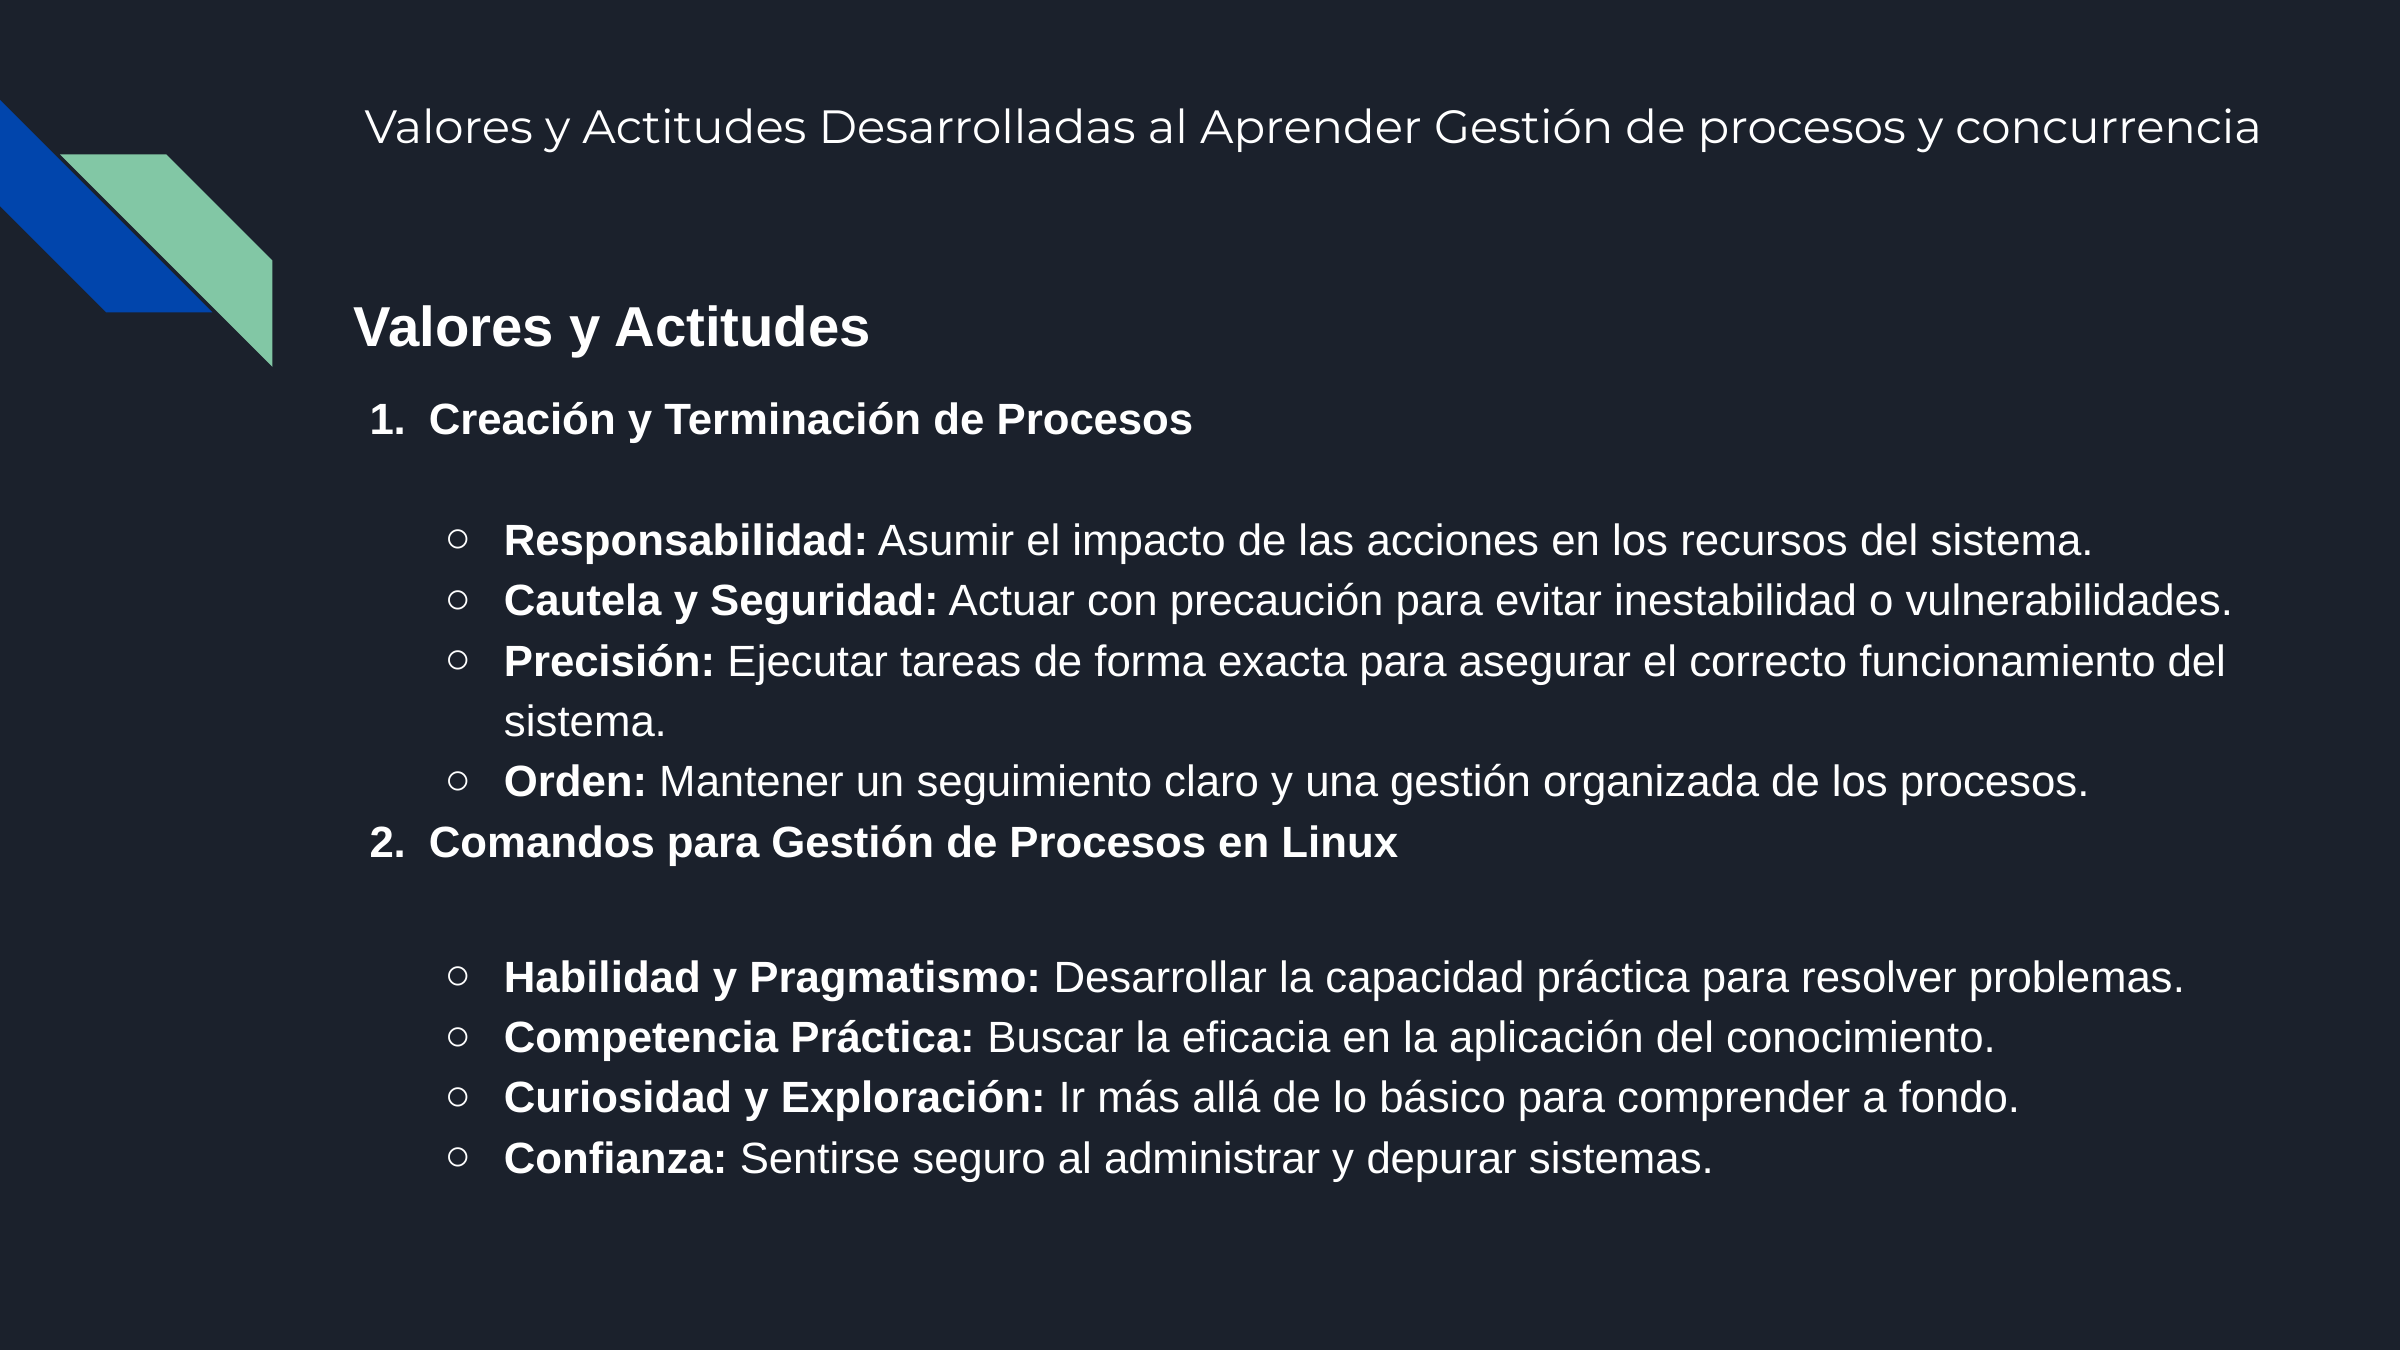

# Valores y Actitudes Desarrolladas al Aprender Gestión de procesos y concurrencia
Valores y Actitudes
Creación y Terminación de Procesos
Responsabilidad: Asumir el impacto de las acciones en los recursos del sistema.
Cautela y Seguridad: Actuar con precaución para evitar inestabilidad o vulnerabilidades.
Precisión: Ejecutar tareas de forma exacta para asegurar el correcto funcionamiento del sistema.
Orden: Mantener un seguimiento claro y una gestión organizada de los procesos.
Comandos para Gestión de Procesos en Linux
Habilidad y Pragmatismo: Desarrollar la capacidad práctica para resolver problemas.
Competencia Práctica: Buscar la eficacia en la aplicación del conocimiento.
Curiosidad y Exploración: Ir más allá de lo básico para comprender a fondo.
Confianza: Sentirse seguro al administrar y depurar sistemas.